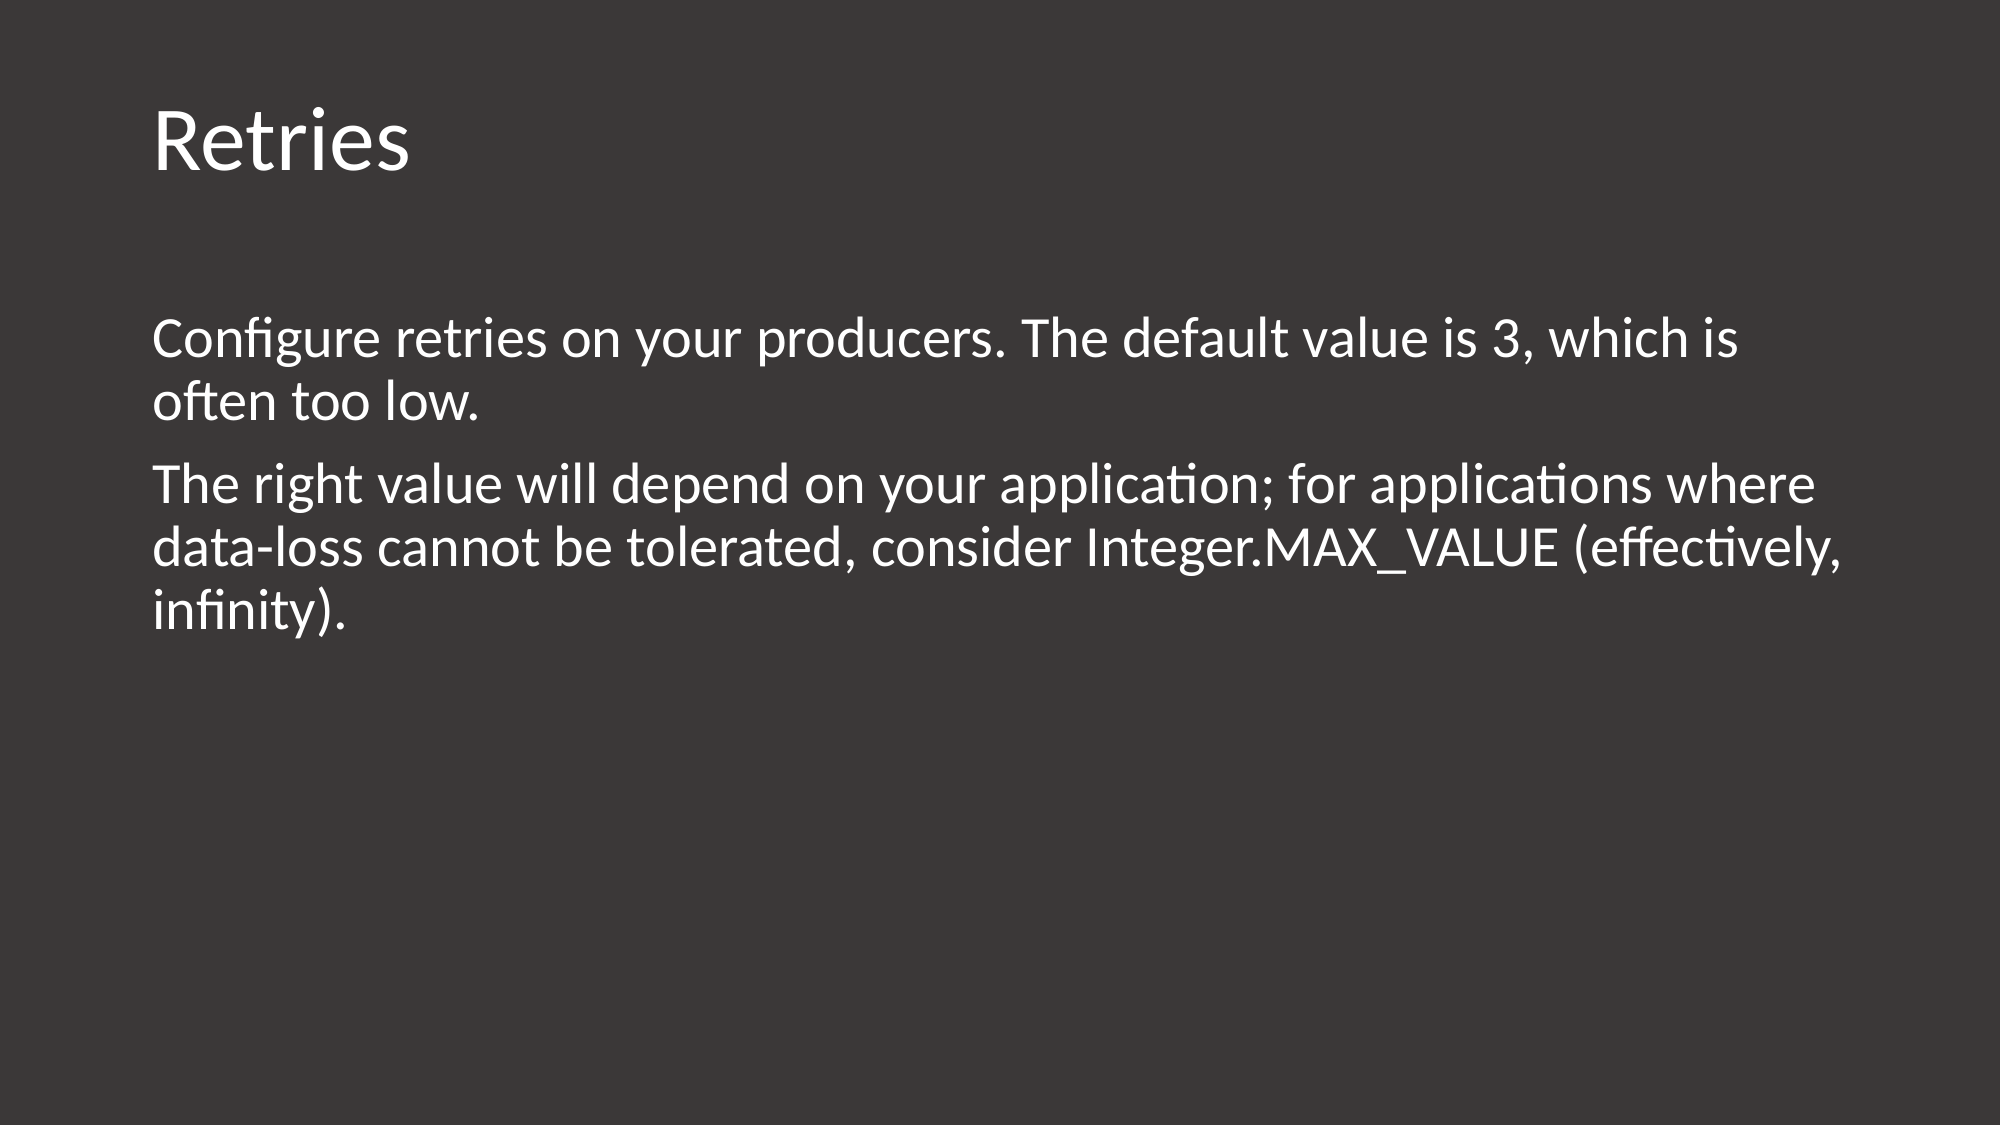

# Retries
Configure retries on your producers. The default value is 3, which is often too low.
The right value will depend on your application; for applications where data-loss cannot be tolerated, consider Integer.MAX_VALUE (effectively, infinity).